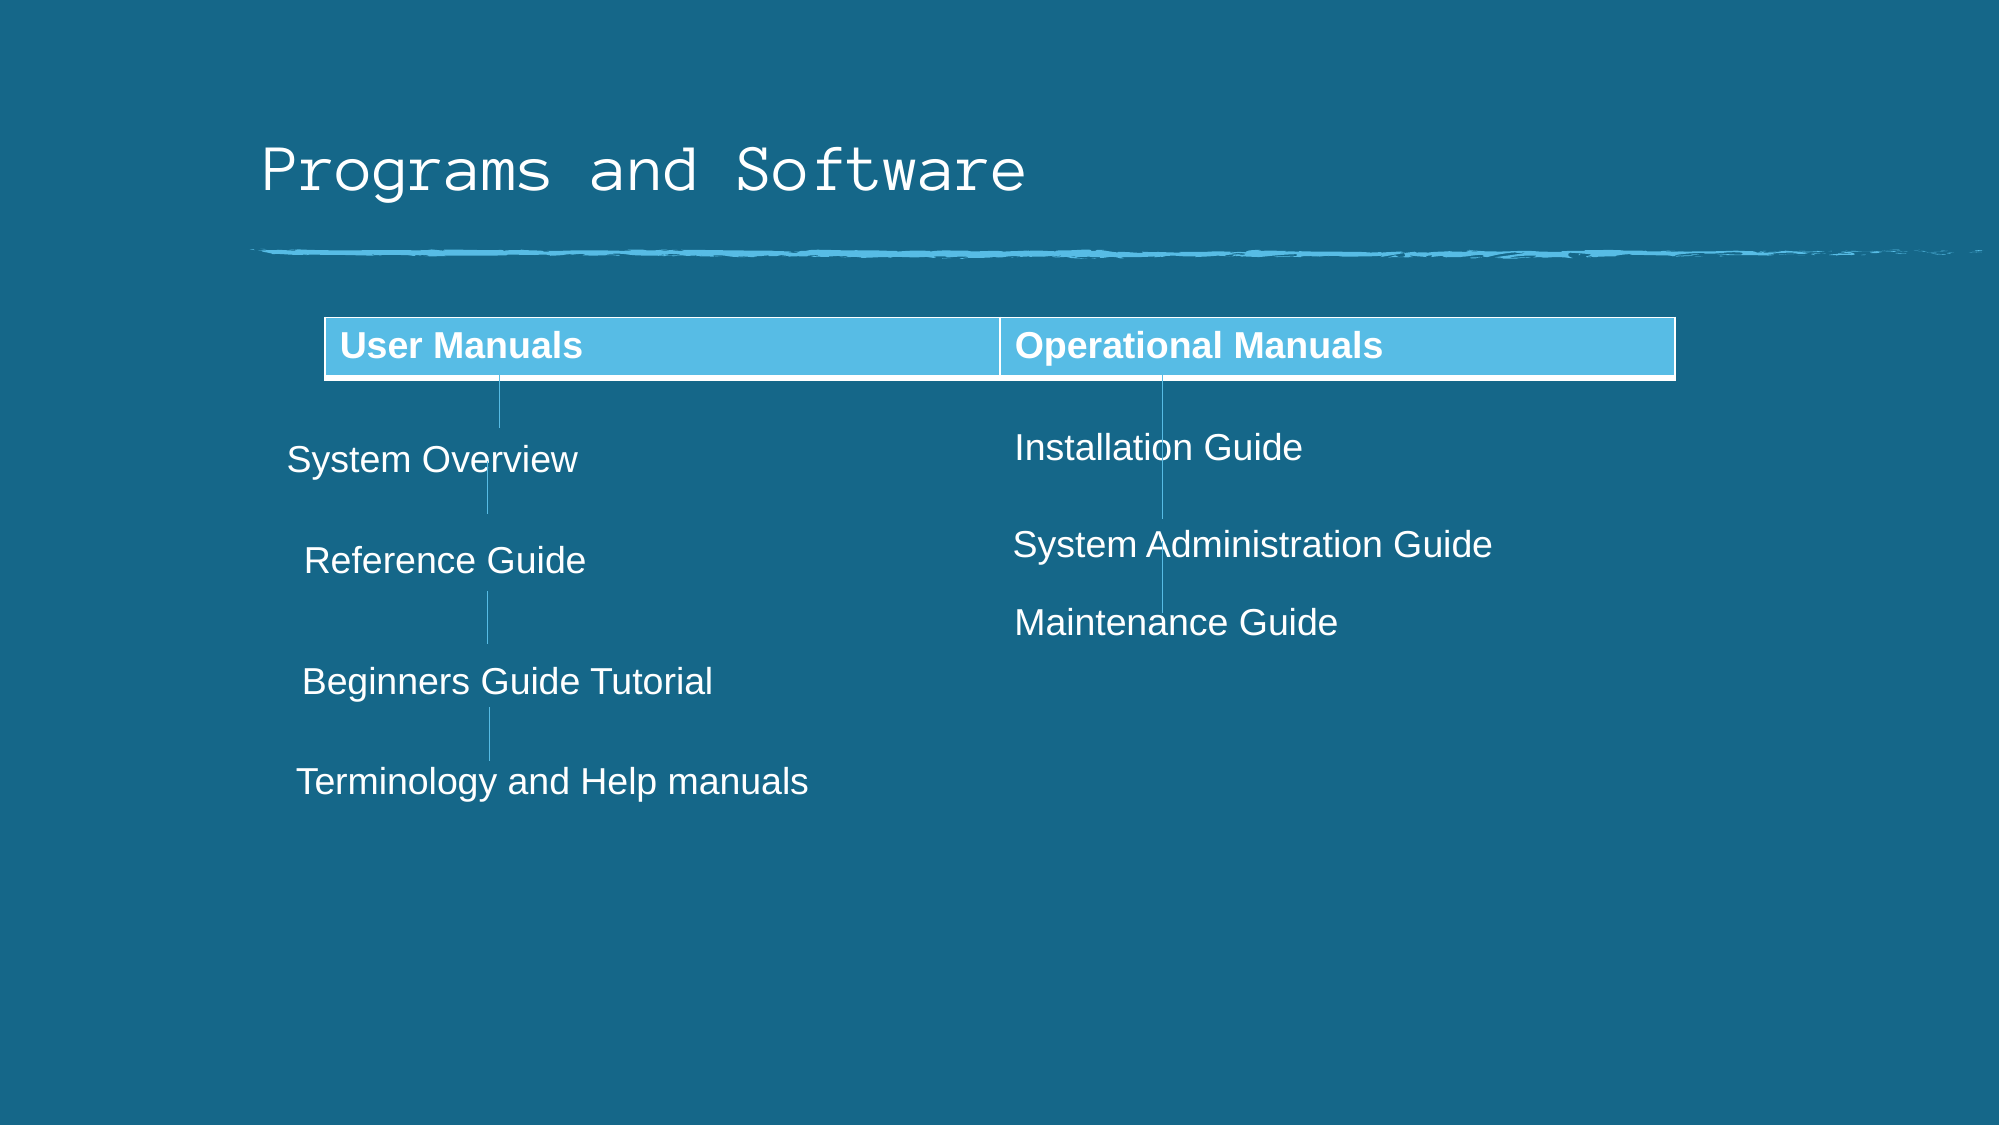

# Programs and Software
| User Manuals | Operational Manuals |
| --- | --- |
Installation Guide
System Overview
System Administration Guide
Reference Guide
Maintenance Guide
Beginners Guide Tutorial
Terminology and Help manuals